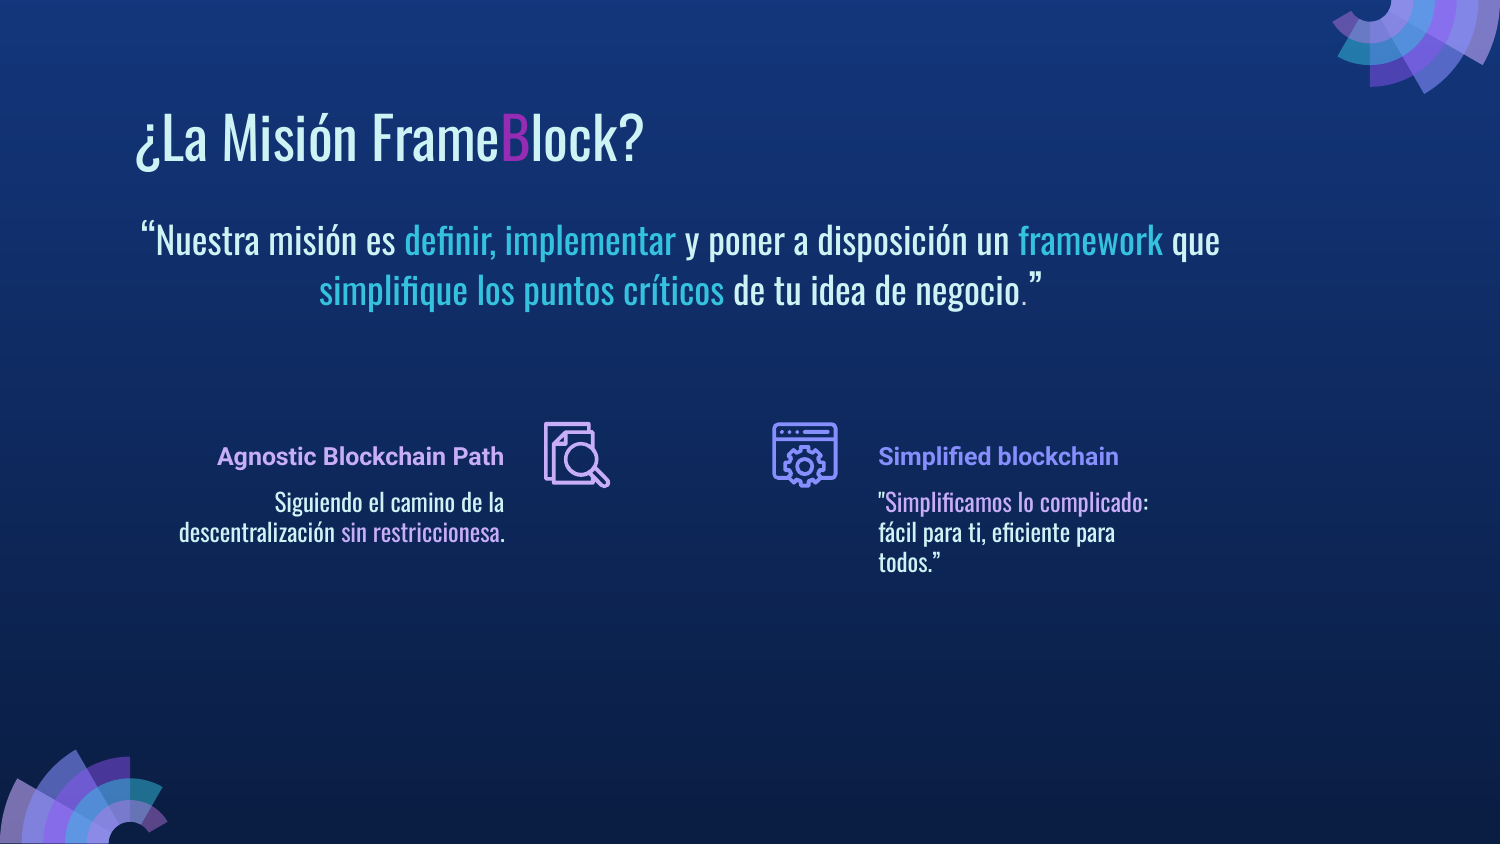

# ¿La Misión FrameBlock?

“Nuestra misión es definir, implementar y poner a disposición un framework que simplifique los puntos críticos de tu idea de negocio.”

Agnostic Blockchain Path
Simplified blockchain
Siguiendo el camino de la descentralización sin restriccionesa.
"Simplificamos lo complicado: fácil para ti, eficiente para todos.”